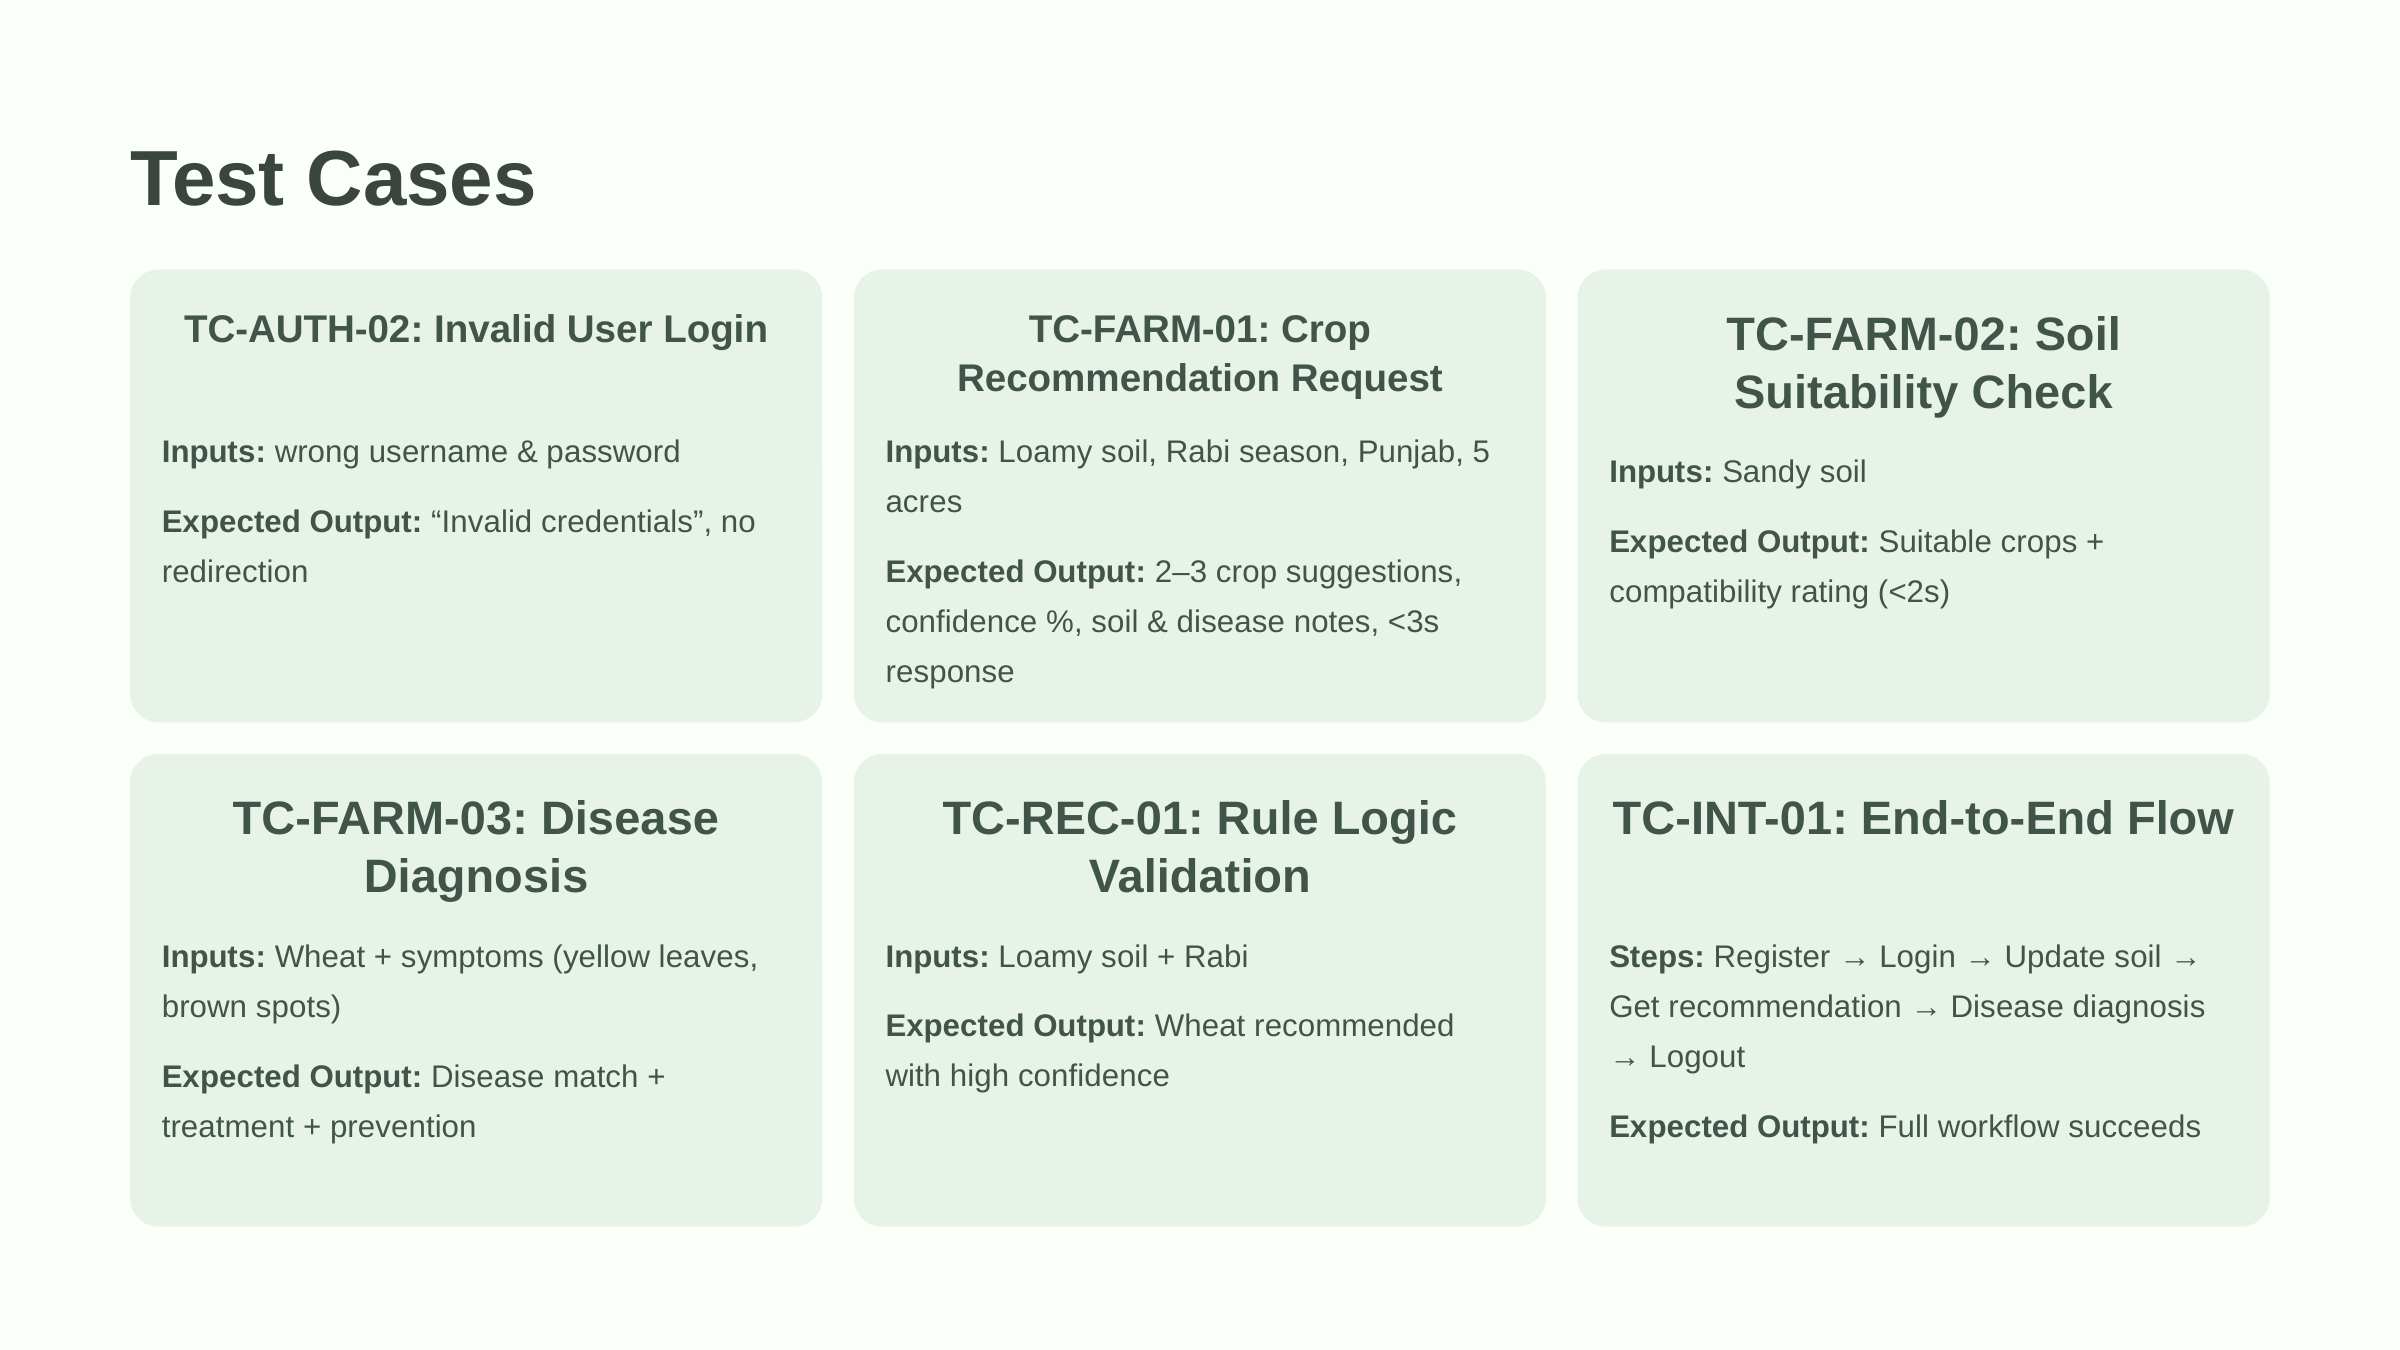

Test Cases

TC-AUTH-02: Invalid User Login
TC-FARM-01: Crop Recommendation Request
TC-FARM-02: Soil Suitability Check
Inputs: wrong username & password
Inputs: Loamy soil, Rabi season, Punjab, 5 acres
Inputs: Sandy soil
Expected Output: “Invalid credentials”, no redirection
Expected Output: Suitable crops + compatibility rating (<2s)
Expected Output: 2–3 crop suggestions, confidence %, soil & disease notes, <3s response

TC-FARM-03: Disease Diagnosis
TC-REC-01: Rule Logic Validation
TC-INT-01: End-to-End Flow
Inputs: Wheat + symptoms (yellow leaves, brown spots)
Inputs: Loamy soil + Rabi
Steps: Register → Login → Update soil → Get recommendation → Disease diagnosis → Logout
Expected Output: Wheat recommended with high confidence
Expected Output: Disease match + treatment + prevention
Expected Output: Full workflow succeeds